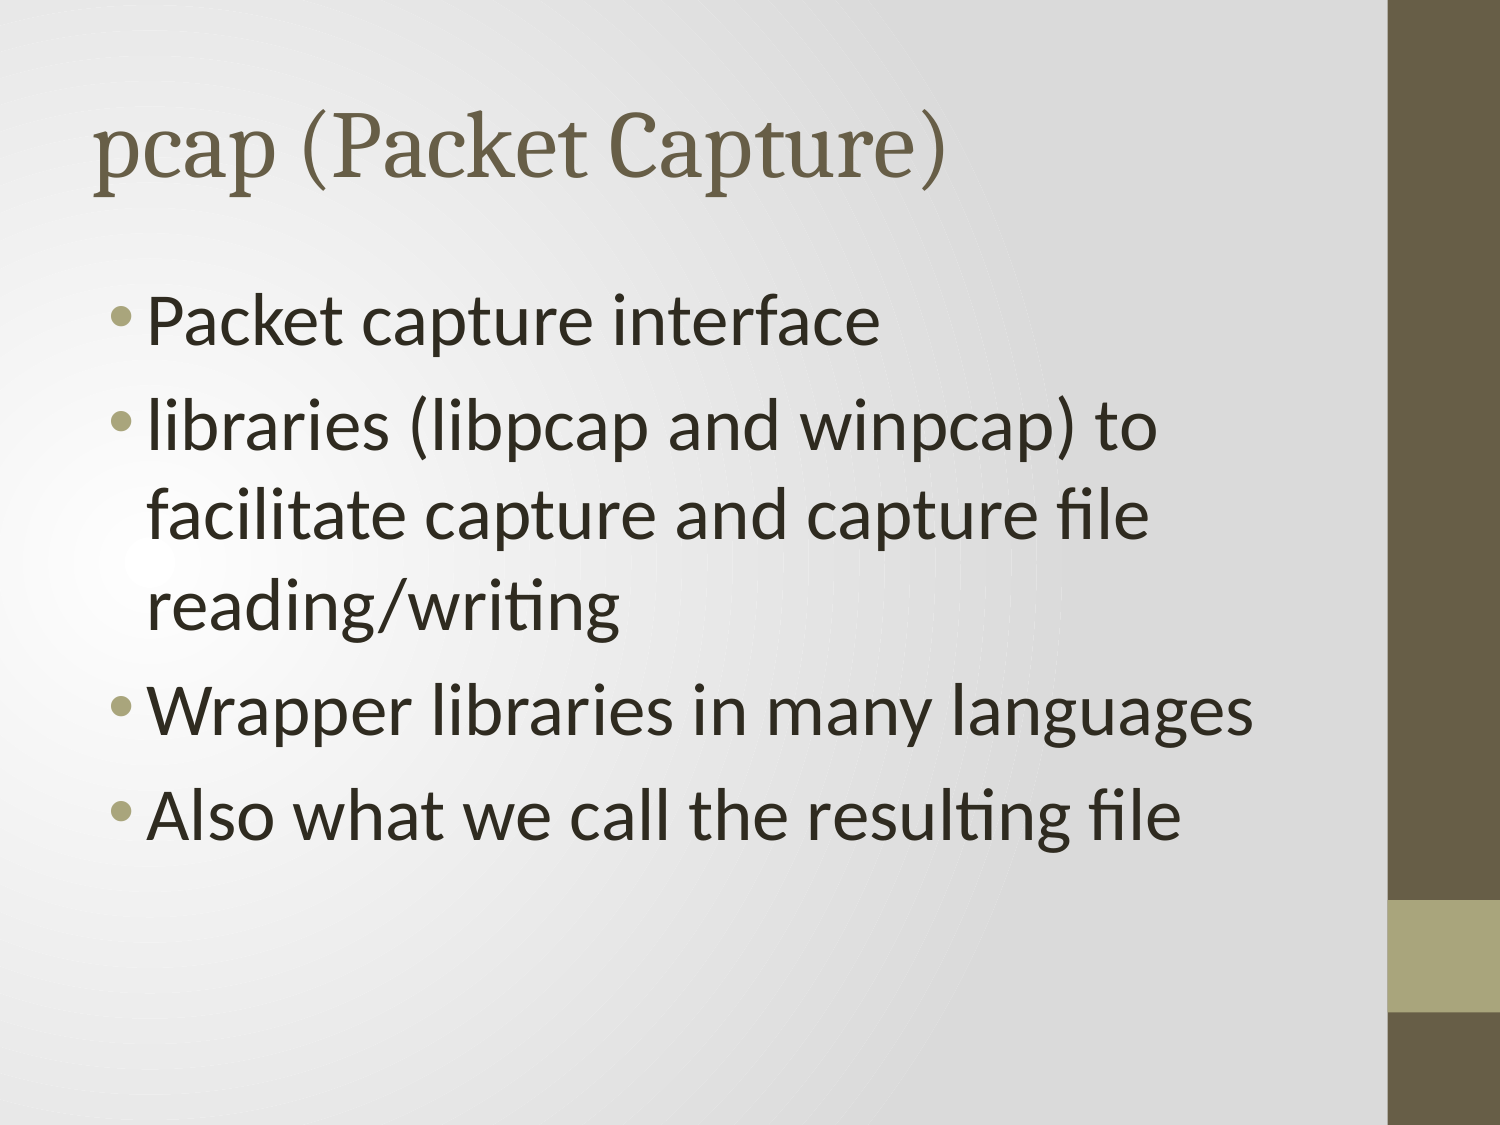

# pcap (Packet Capture)
Packet capture interface
libraries (libpcap and winpcap) to facilitate capture and capture file reading/writing
Wrapper libraries in many languages
Also what we call the resulting file